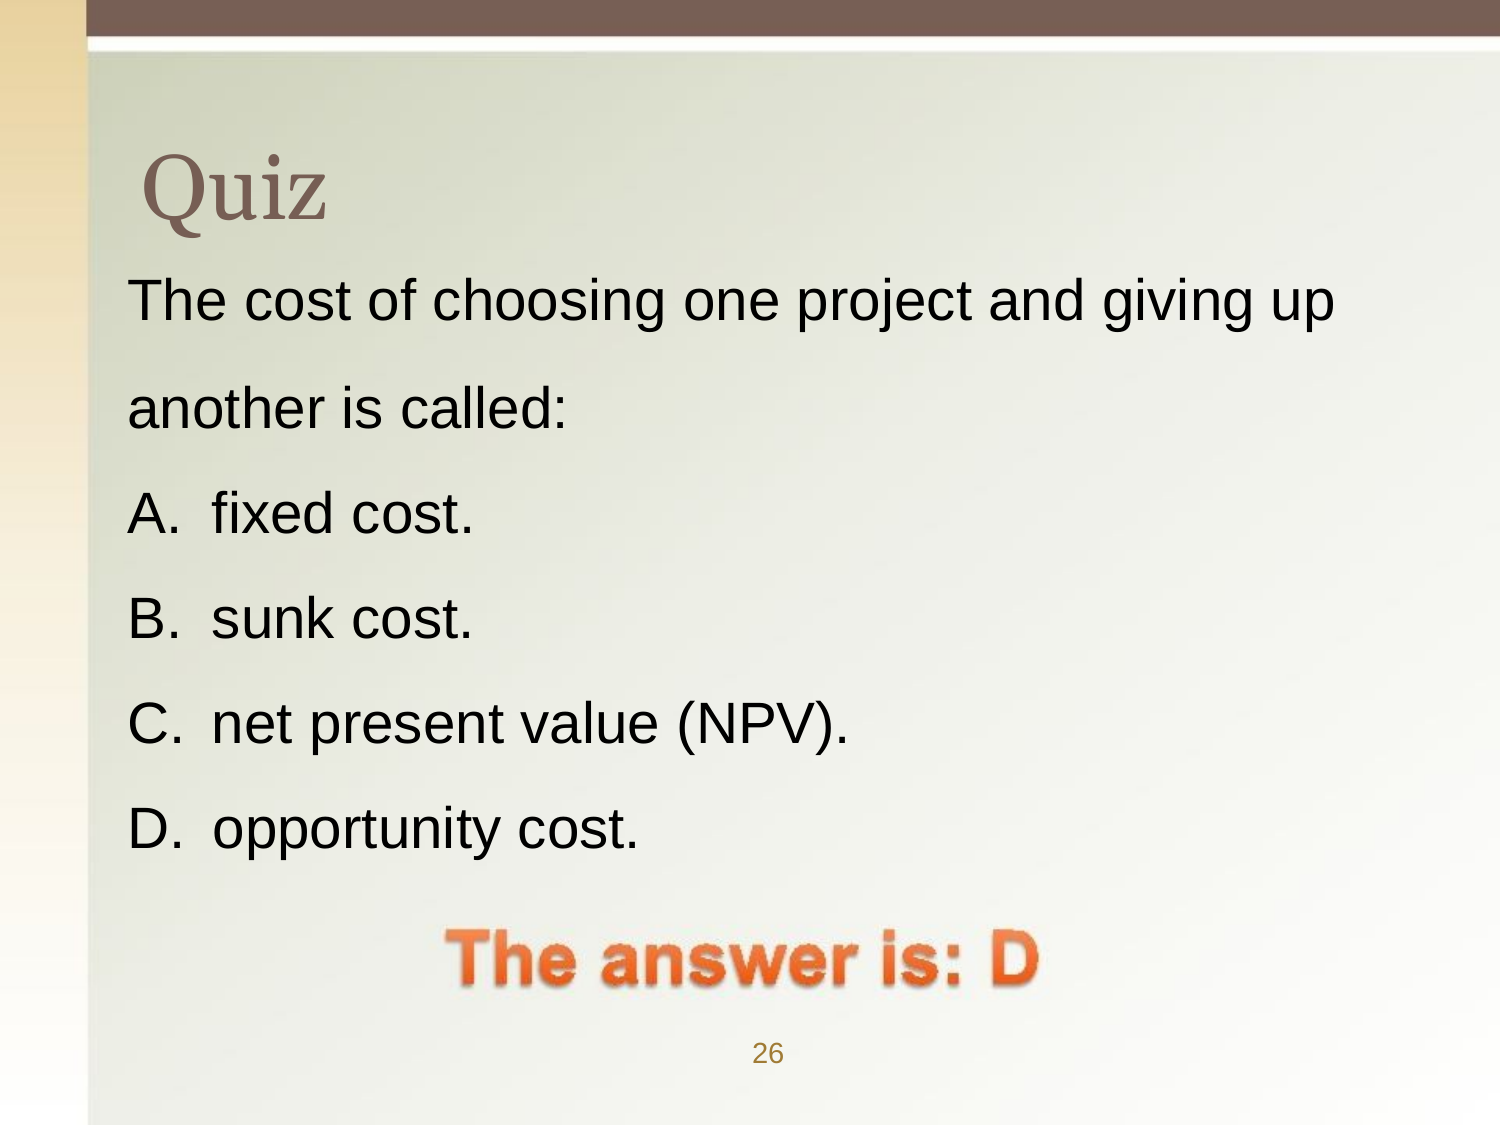

# Quiz
The cost of choosing one project and giving up
another is called:
fixed cost.
sunk cost.
net present value (NPV).
opportunity cost.

26